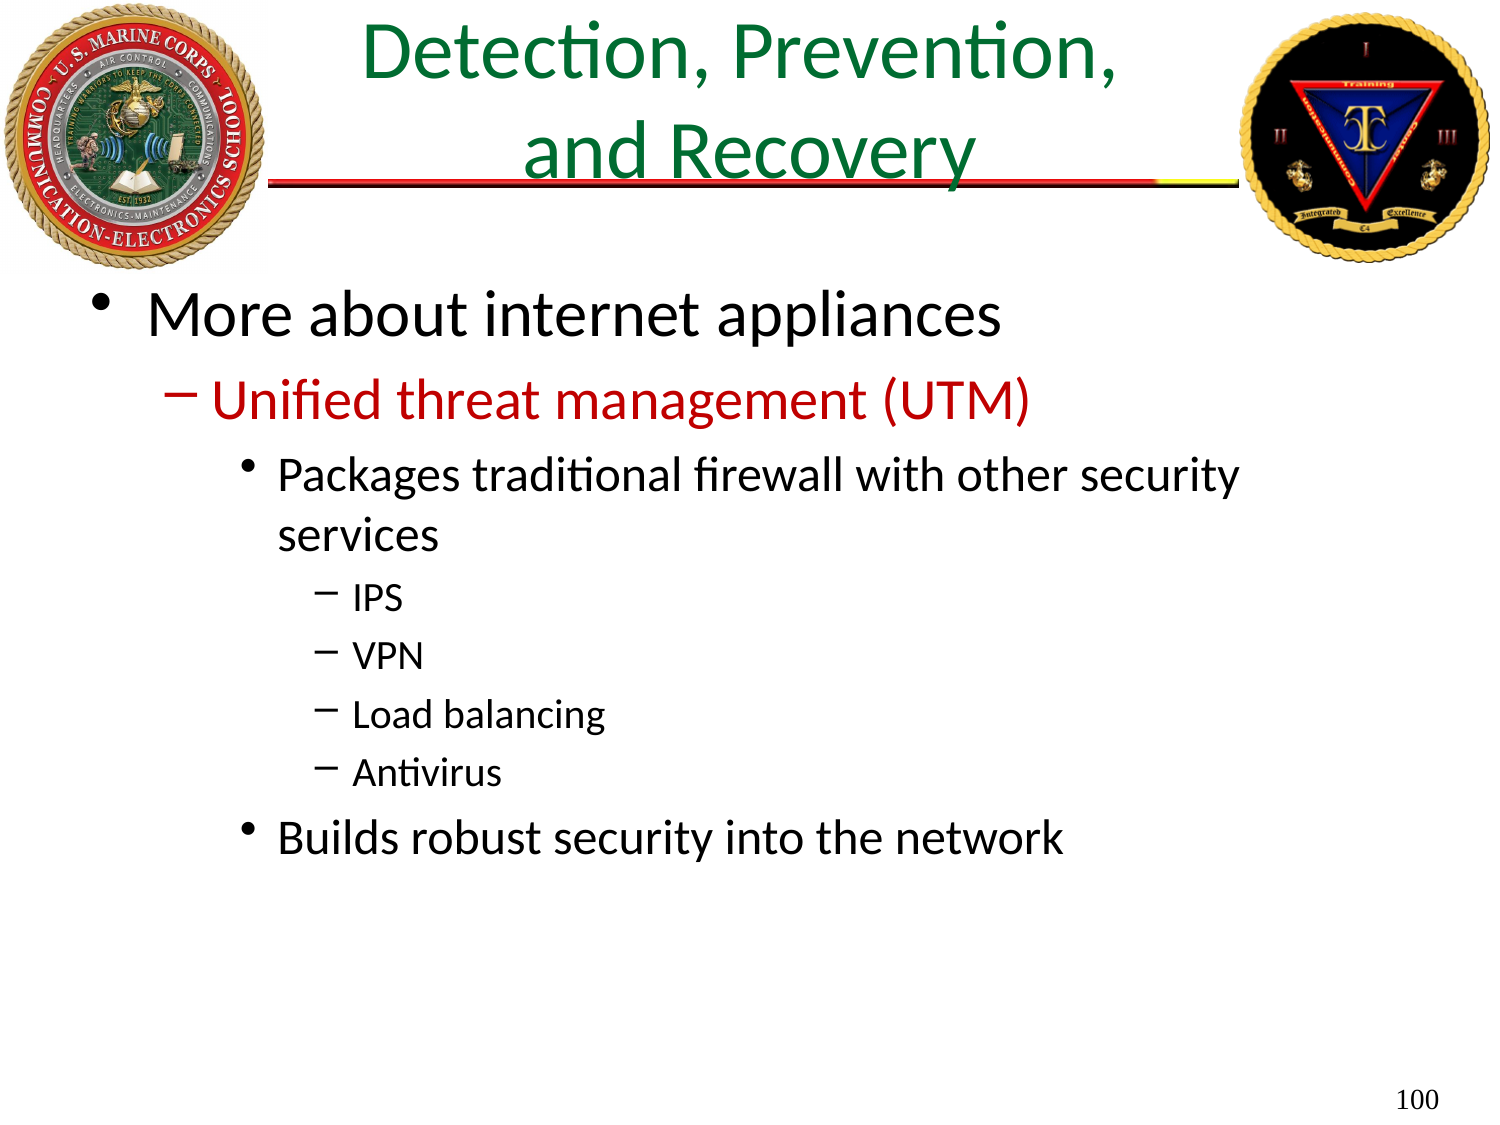

# Detection, Prevention, and Recovery
More about internet appliances
Unified threat management (UTM)
Packages traditional firewall with other security services
IPS
VPN
Load balancing
Antivirus
Builds robust security into the network